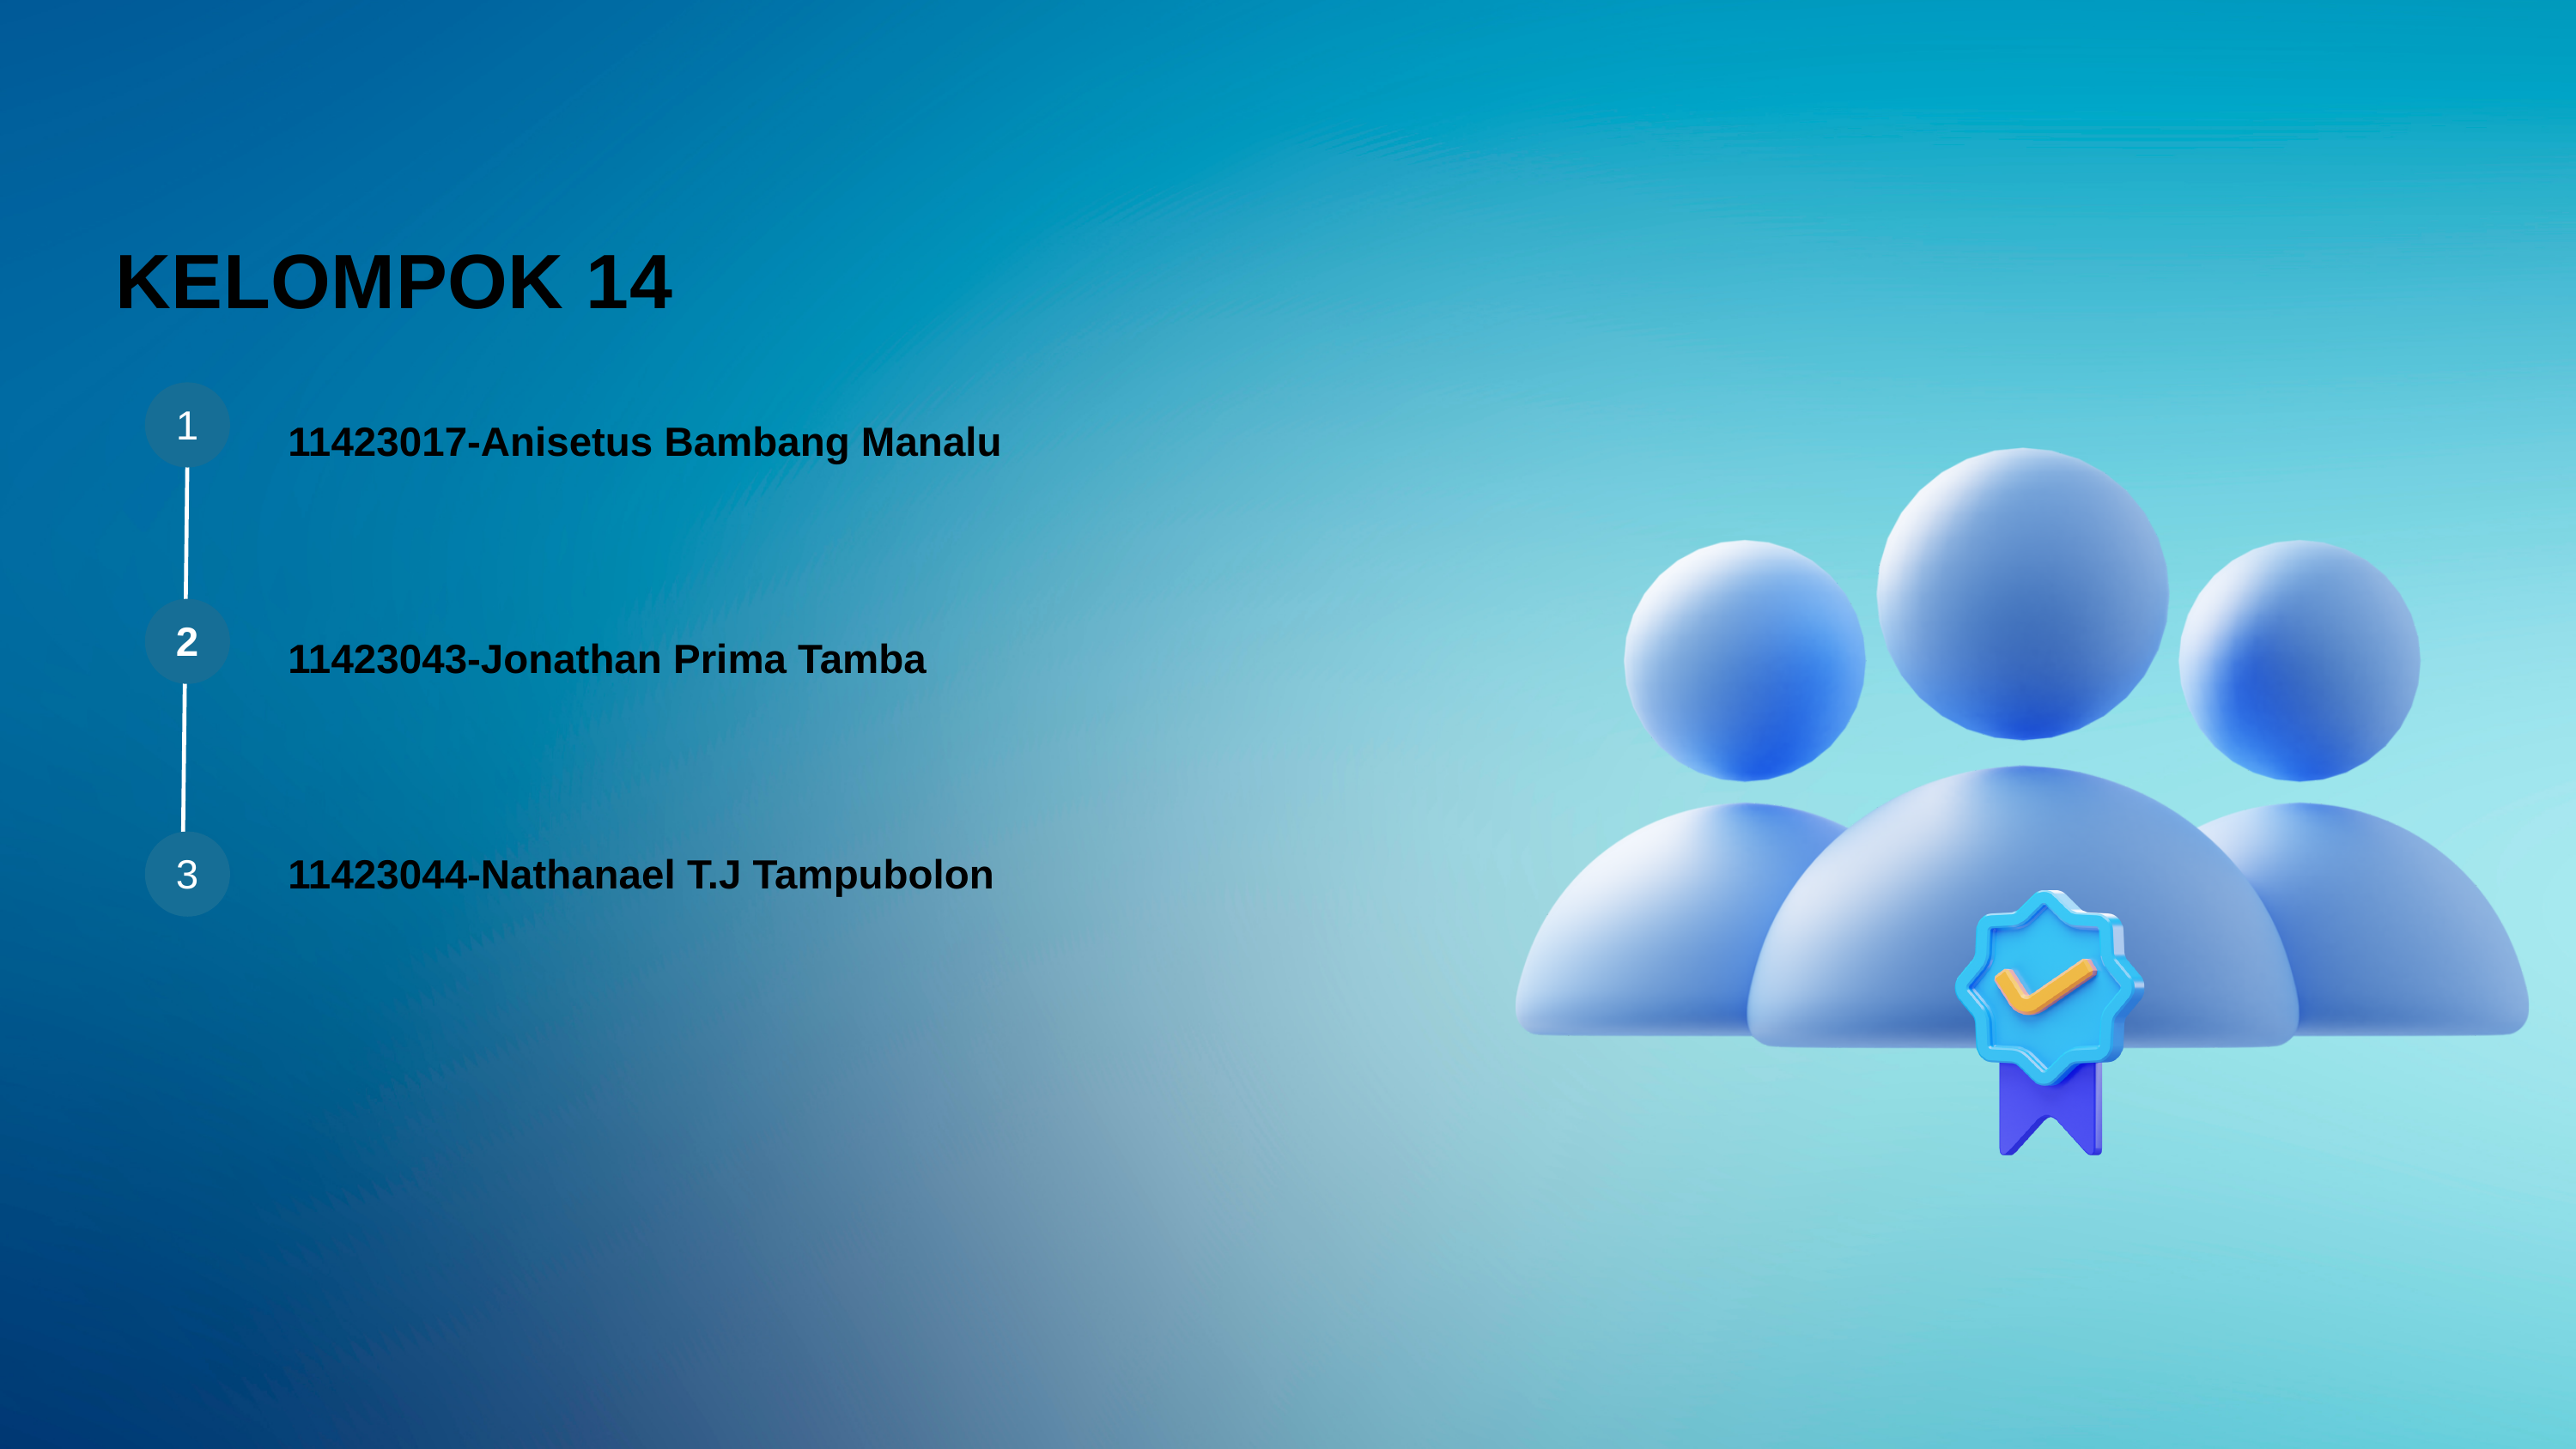

KELOMPOK 14

1
11423017-Anisetus Bambang Manalu

2
11423043-Jonathan Prima Tamba

3
11423044-Nathanael T.J Tampubolon